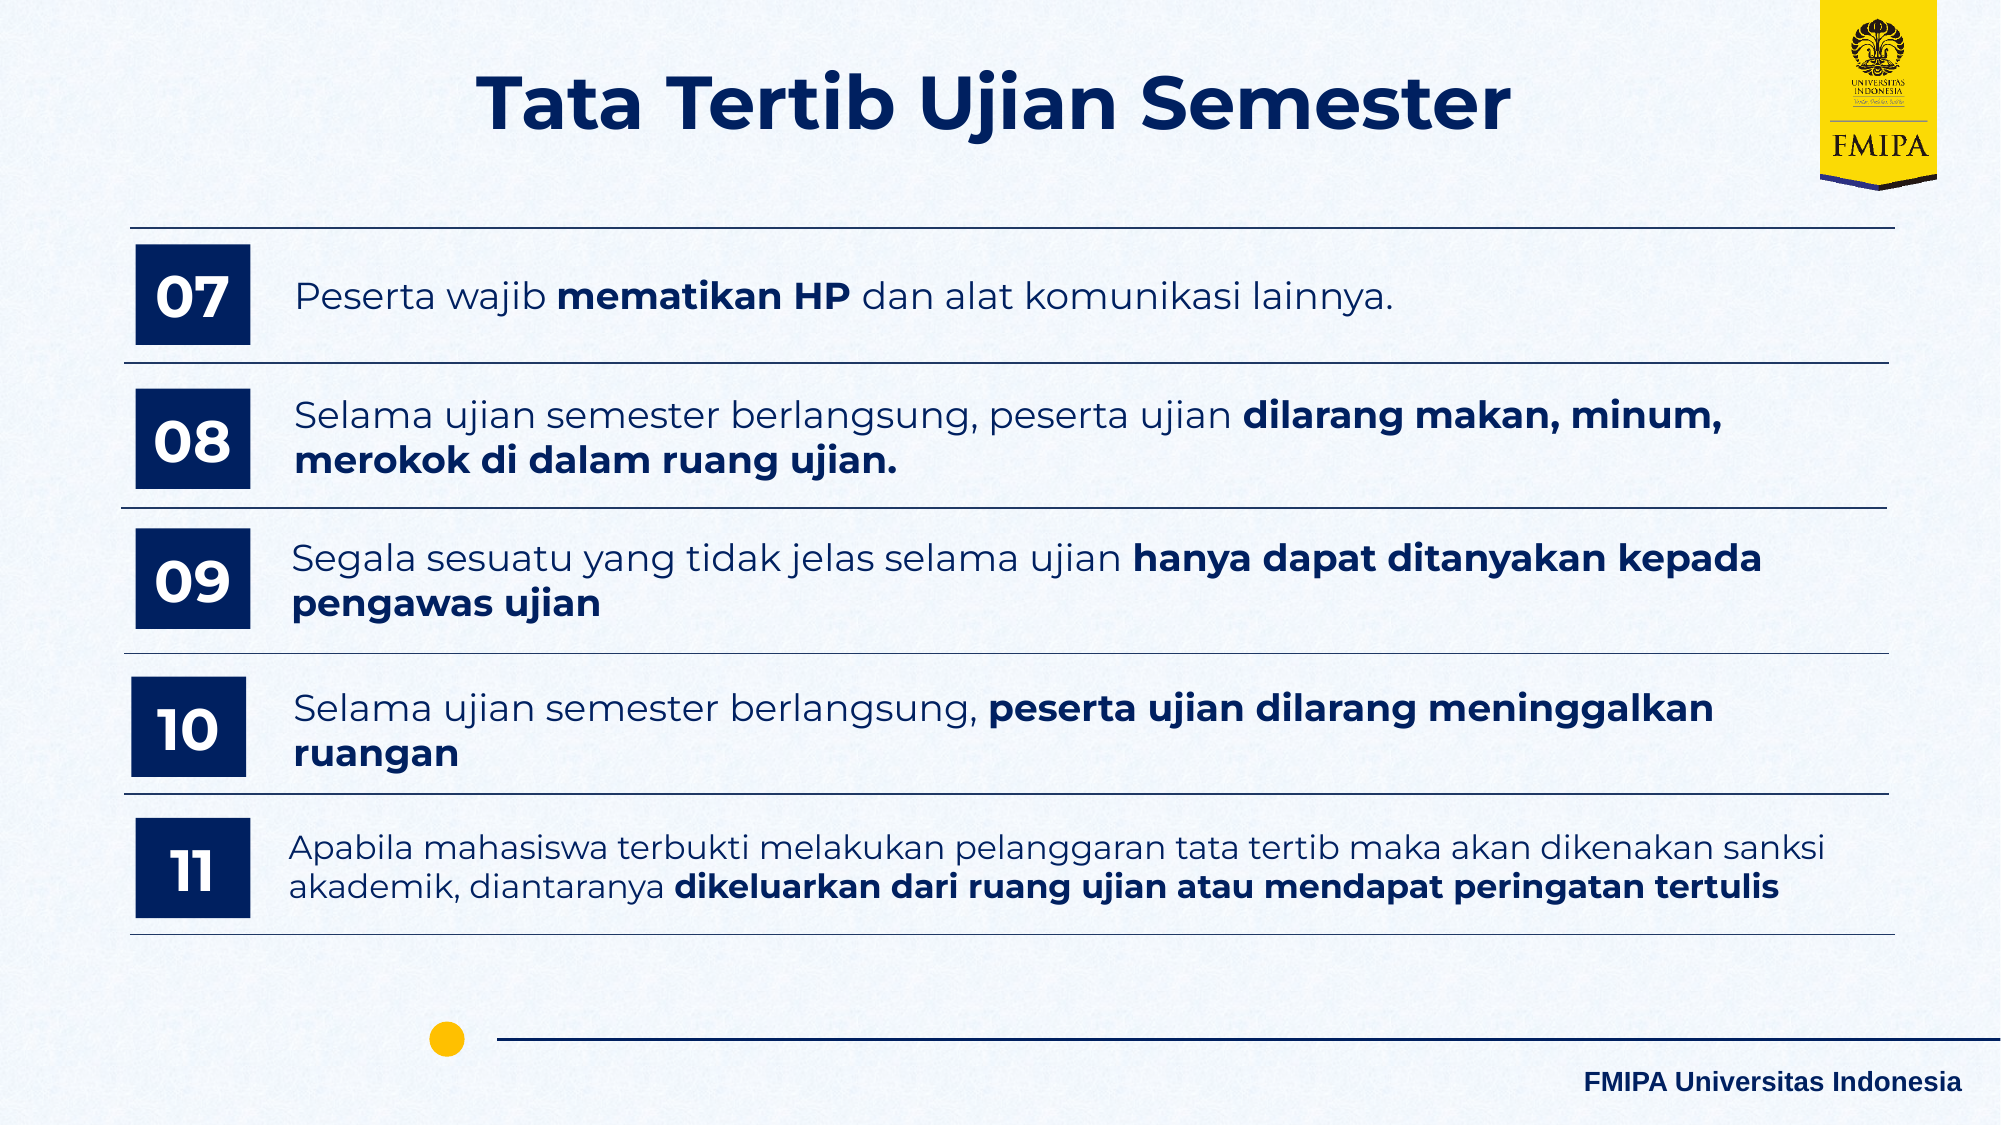

Tata Tertib Ujian Semester
07
Peserta wajib mematikan HP dan alat komunikasi lainnya.
Selama ujian semester berlangsung, peserta ujian dilarang makan, minum, merokok di dalam ruang ujian.
08
Segala sesuatu yang tidak jelas selama ujian hanya dapat ditanyakan kepada pengawas ujian
09
Selama ujian semester berlangsung, peserta ujian dilarang meninggalkan ruangan
10
11
Apabila mahasiswa terbukti melakukan pelanggaran tata tertib maka akan dikenakan sanksi akademik, diantaranya dikeluarkan dari ruang ujian atau mendapat peringatan tertulis